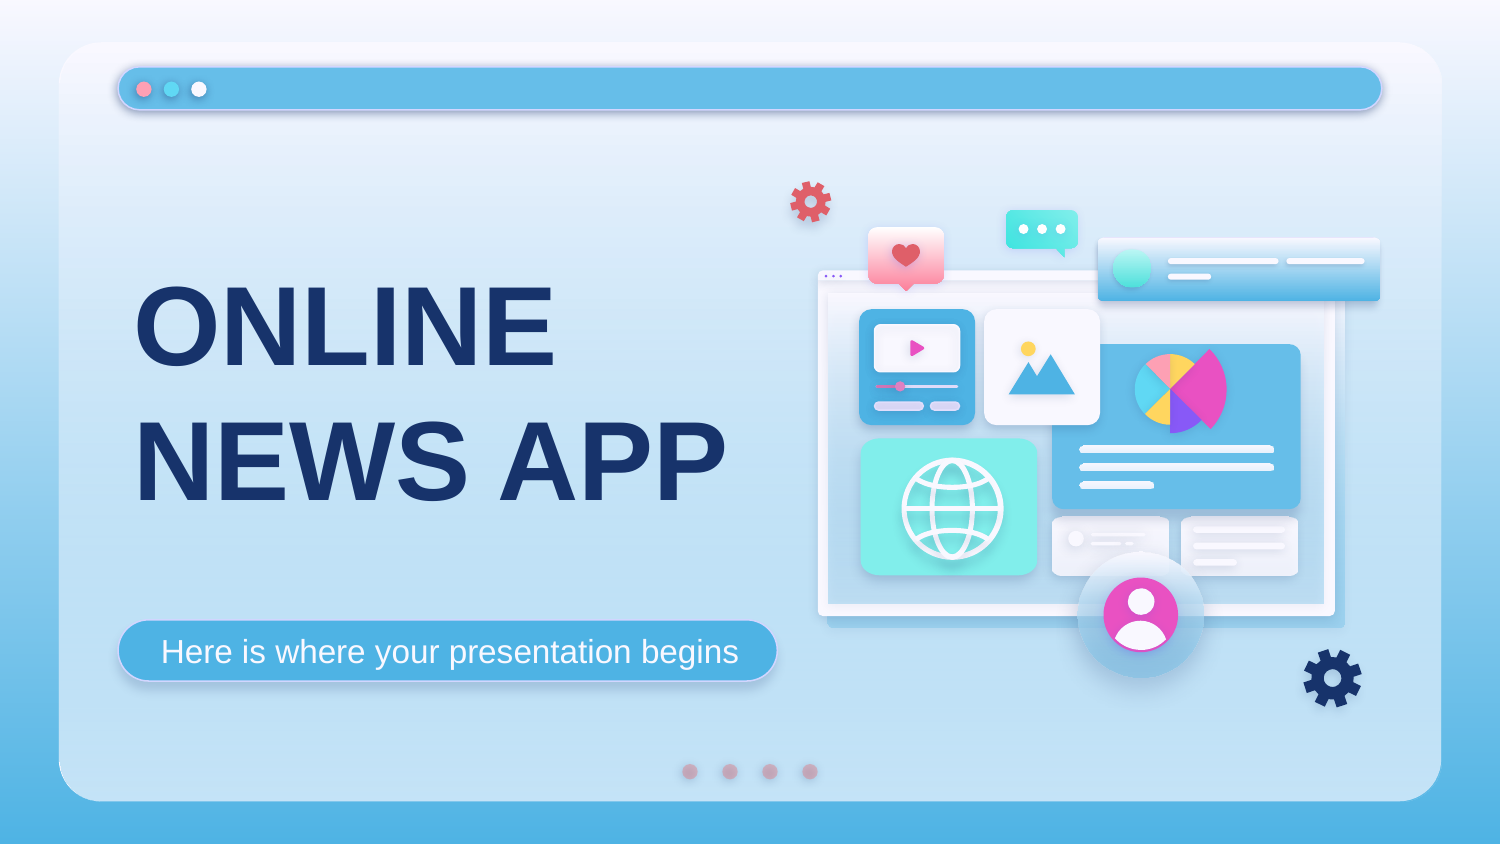

# ONLINE NEWS APP
Here is where your presentation begins